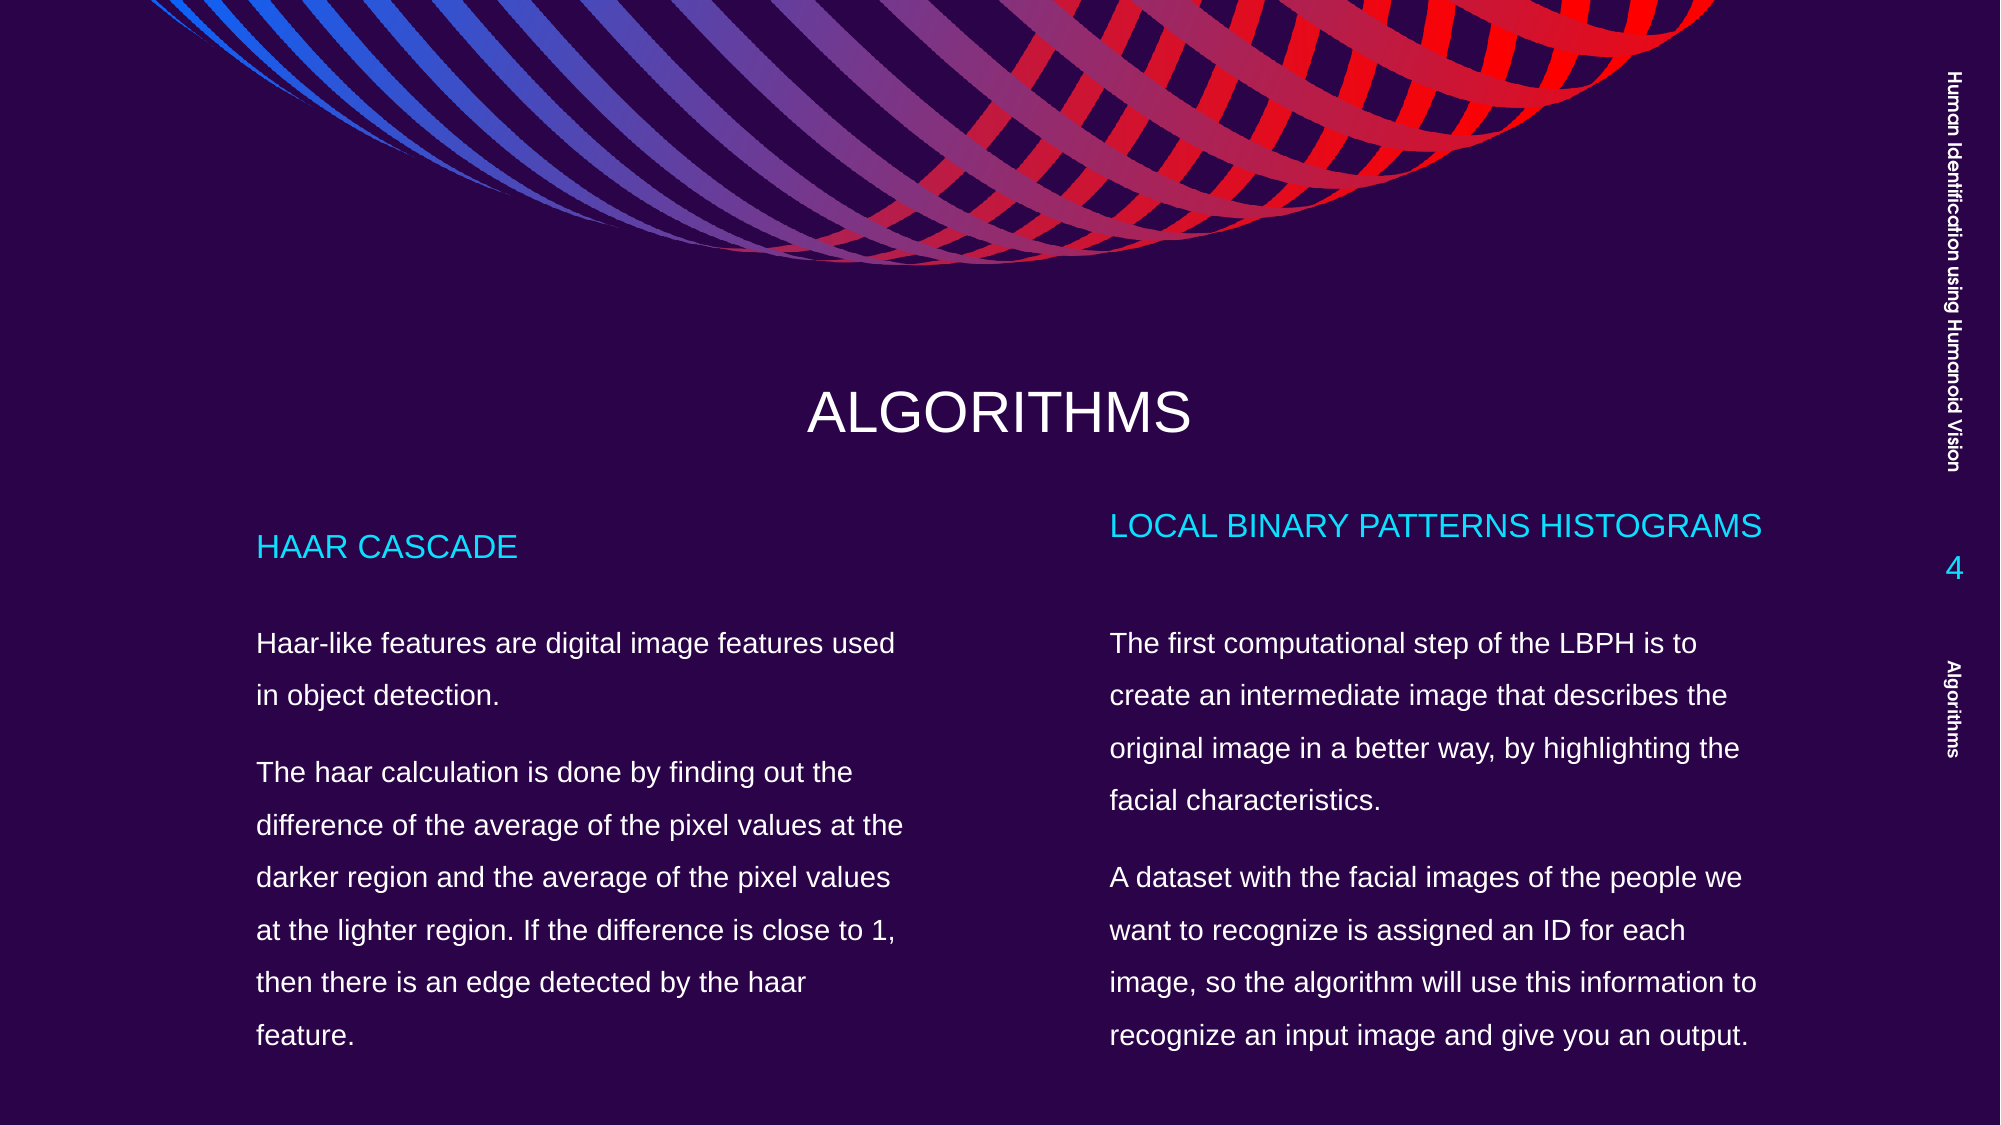

Human Identification using Humanoid Vision
# ALGORITHMS
LOCAL BINARY PATTERNS HISTOGRAMS
HAAR CASCADE
4
Haar-like features are digital image features used in object detection.
The haar calculation is done by finding out the difference of the average of the pixel values at the darker region and the average of the pixel values at the lighter region. If the difference is close to 1, then there is an edge detected by the haar feature.

The first computational step of the LBPH is to create an intermediate image that describes the original image in a better way, by highlighting the facial characteristics.
A dataset with the facial images of the people we want to recognize is assigned an ID for each image, so the algorithm will use this information to recognize an input image and give you an output.
Algorithms